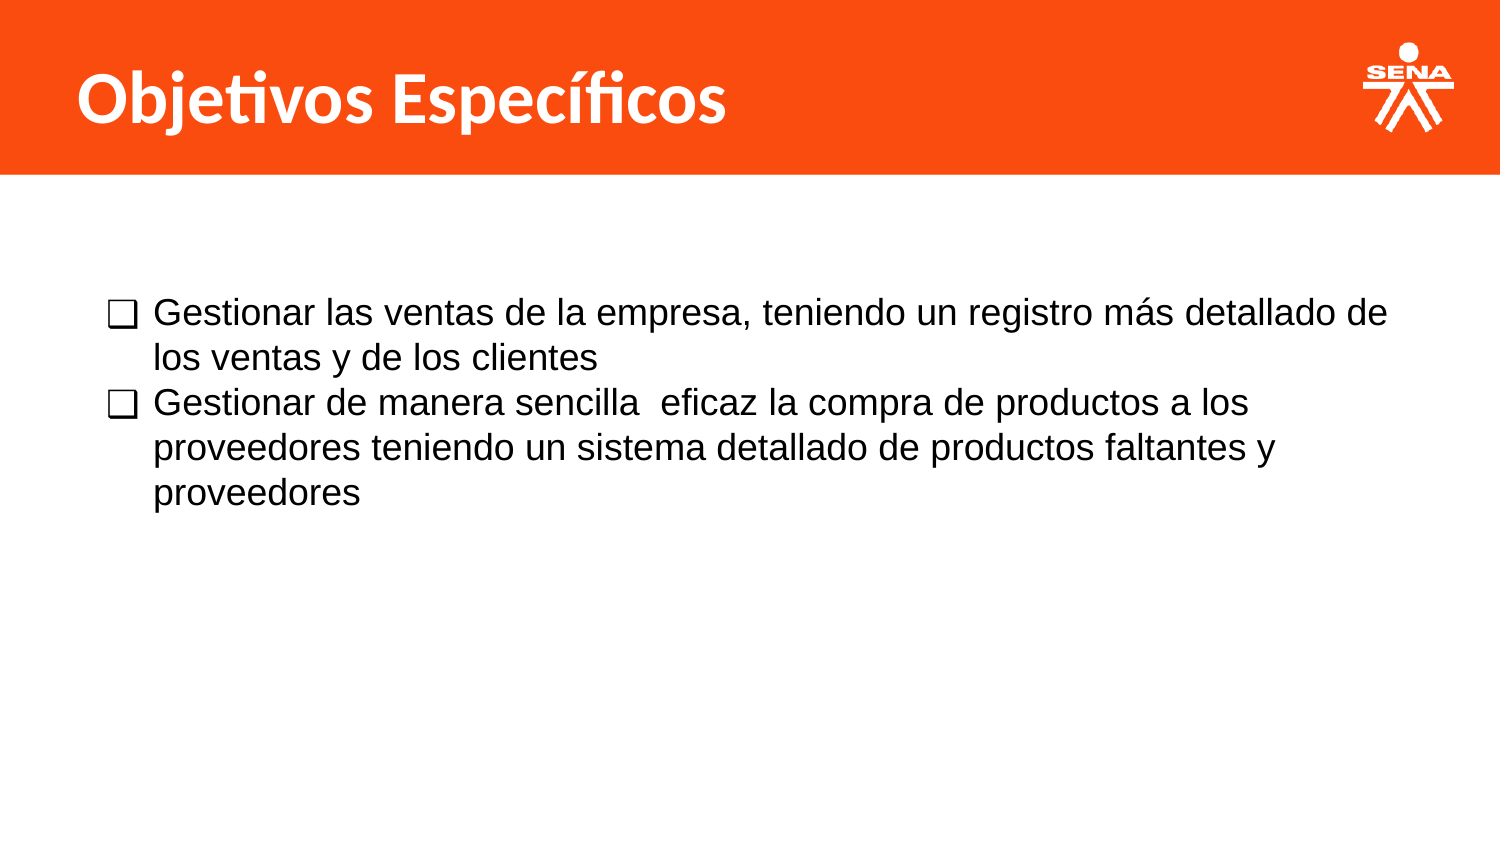

Objetivos Específicos
Gestionar las ventas de la empresa, teniendo un registro más detallado de los ventas y de los clientes
Gestionar de manera sencilla  eficaz la compra de productos a los proveedores teniendo un sistema detallado de productos faltantes y proveedores